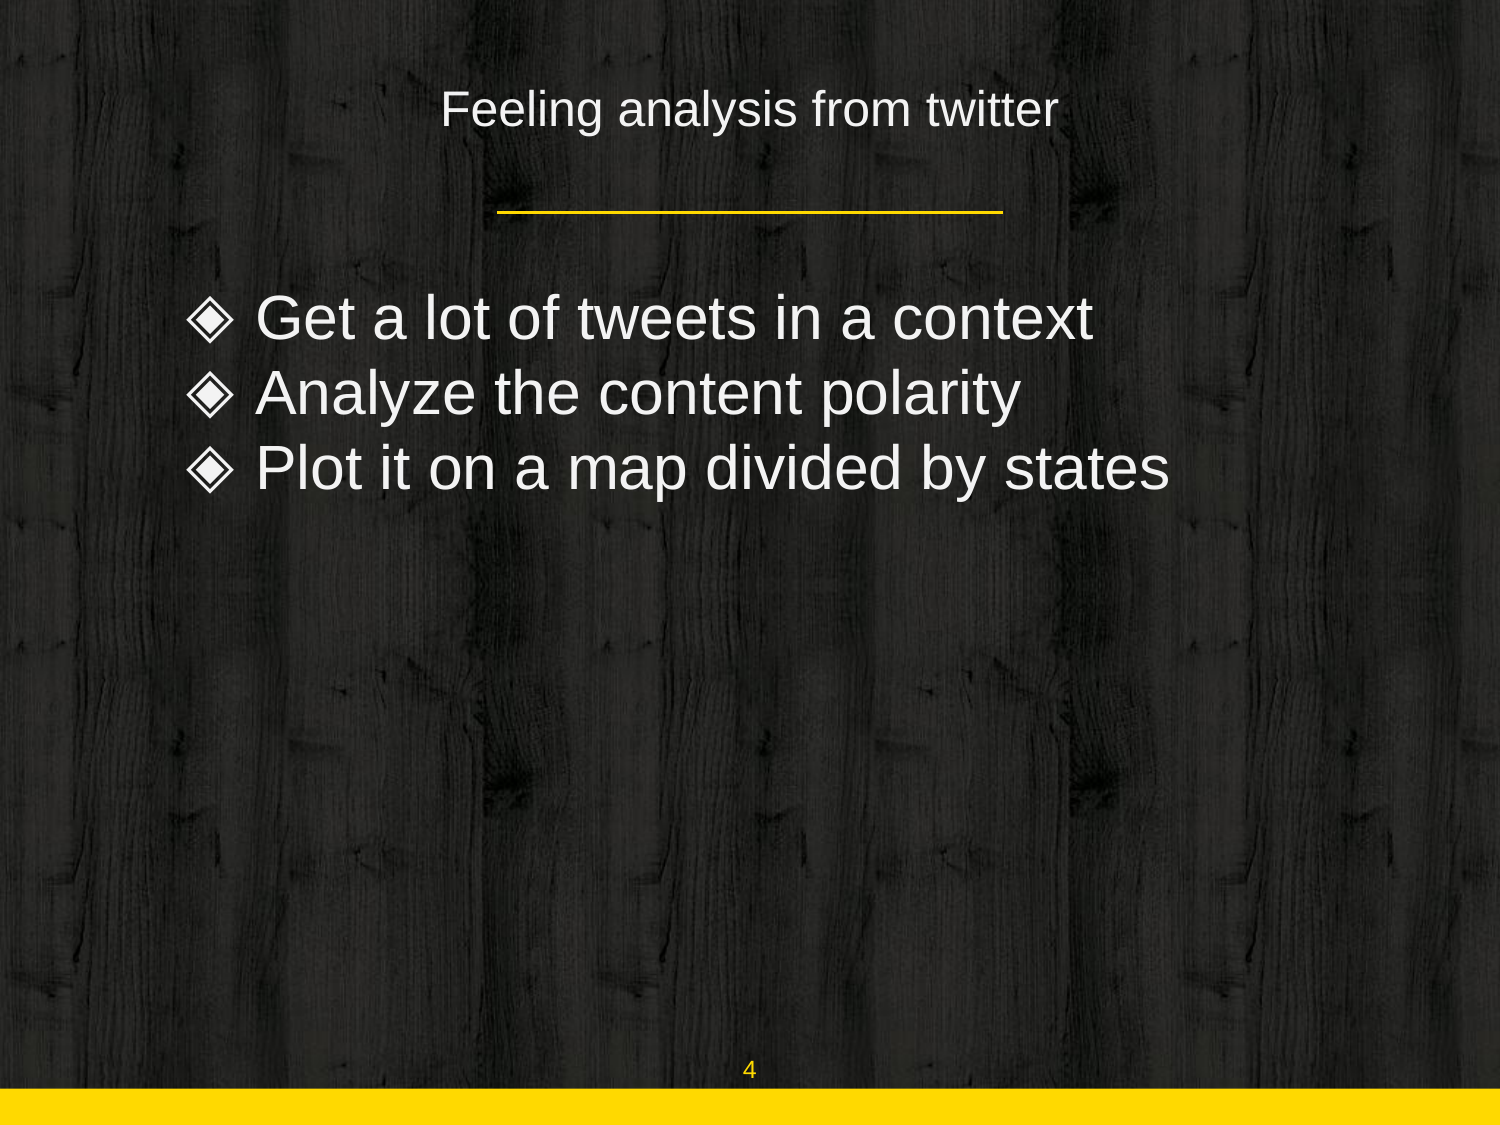

# Feeling analysis from twitter
Get a lot of tweets in a context
Analyze the content polarity
Plot it on a map divided by states

4